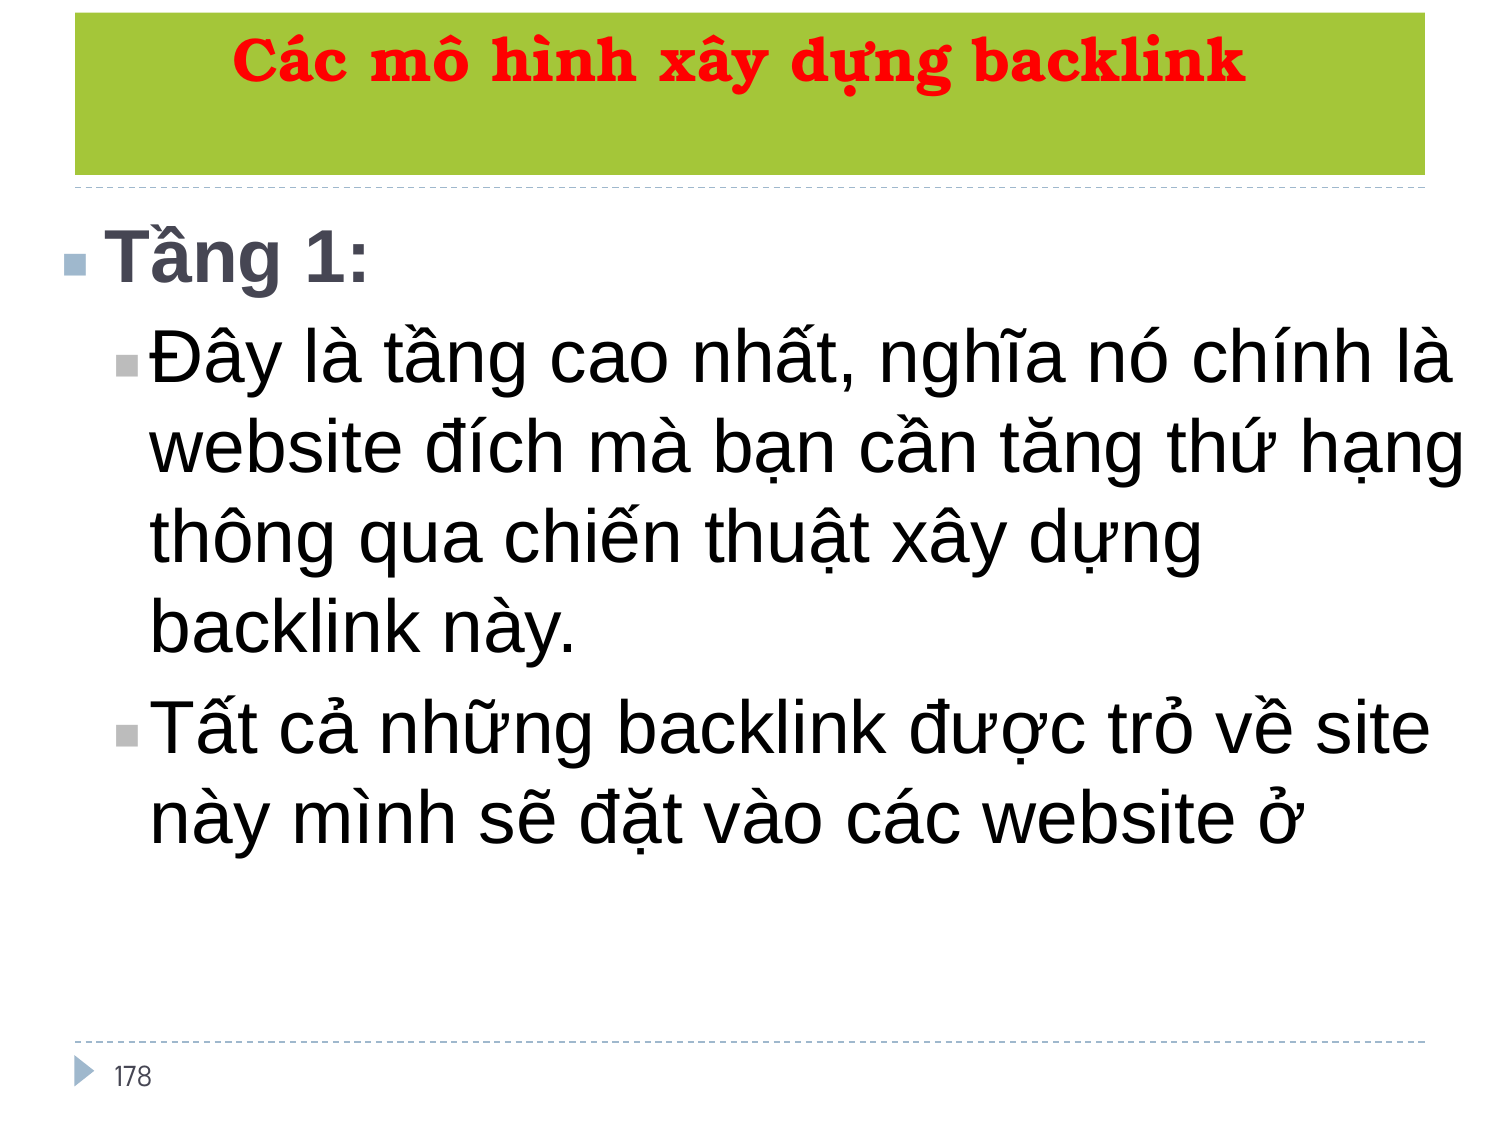

# Các mô hình xây dựng backlink
Tầng 1:
Đây là tầng cao nhất, nghĩa nó chính là website đích mà bạn cần tăng thứ hạng thông qua chiến thuật xây dựng backlink này.
Tất cả những backlink được trỏ về site này mình sẽ đặt vào các website ở
178